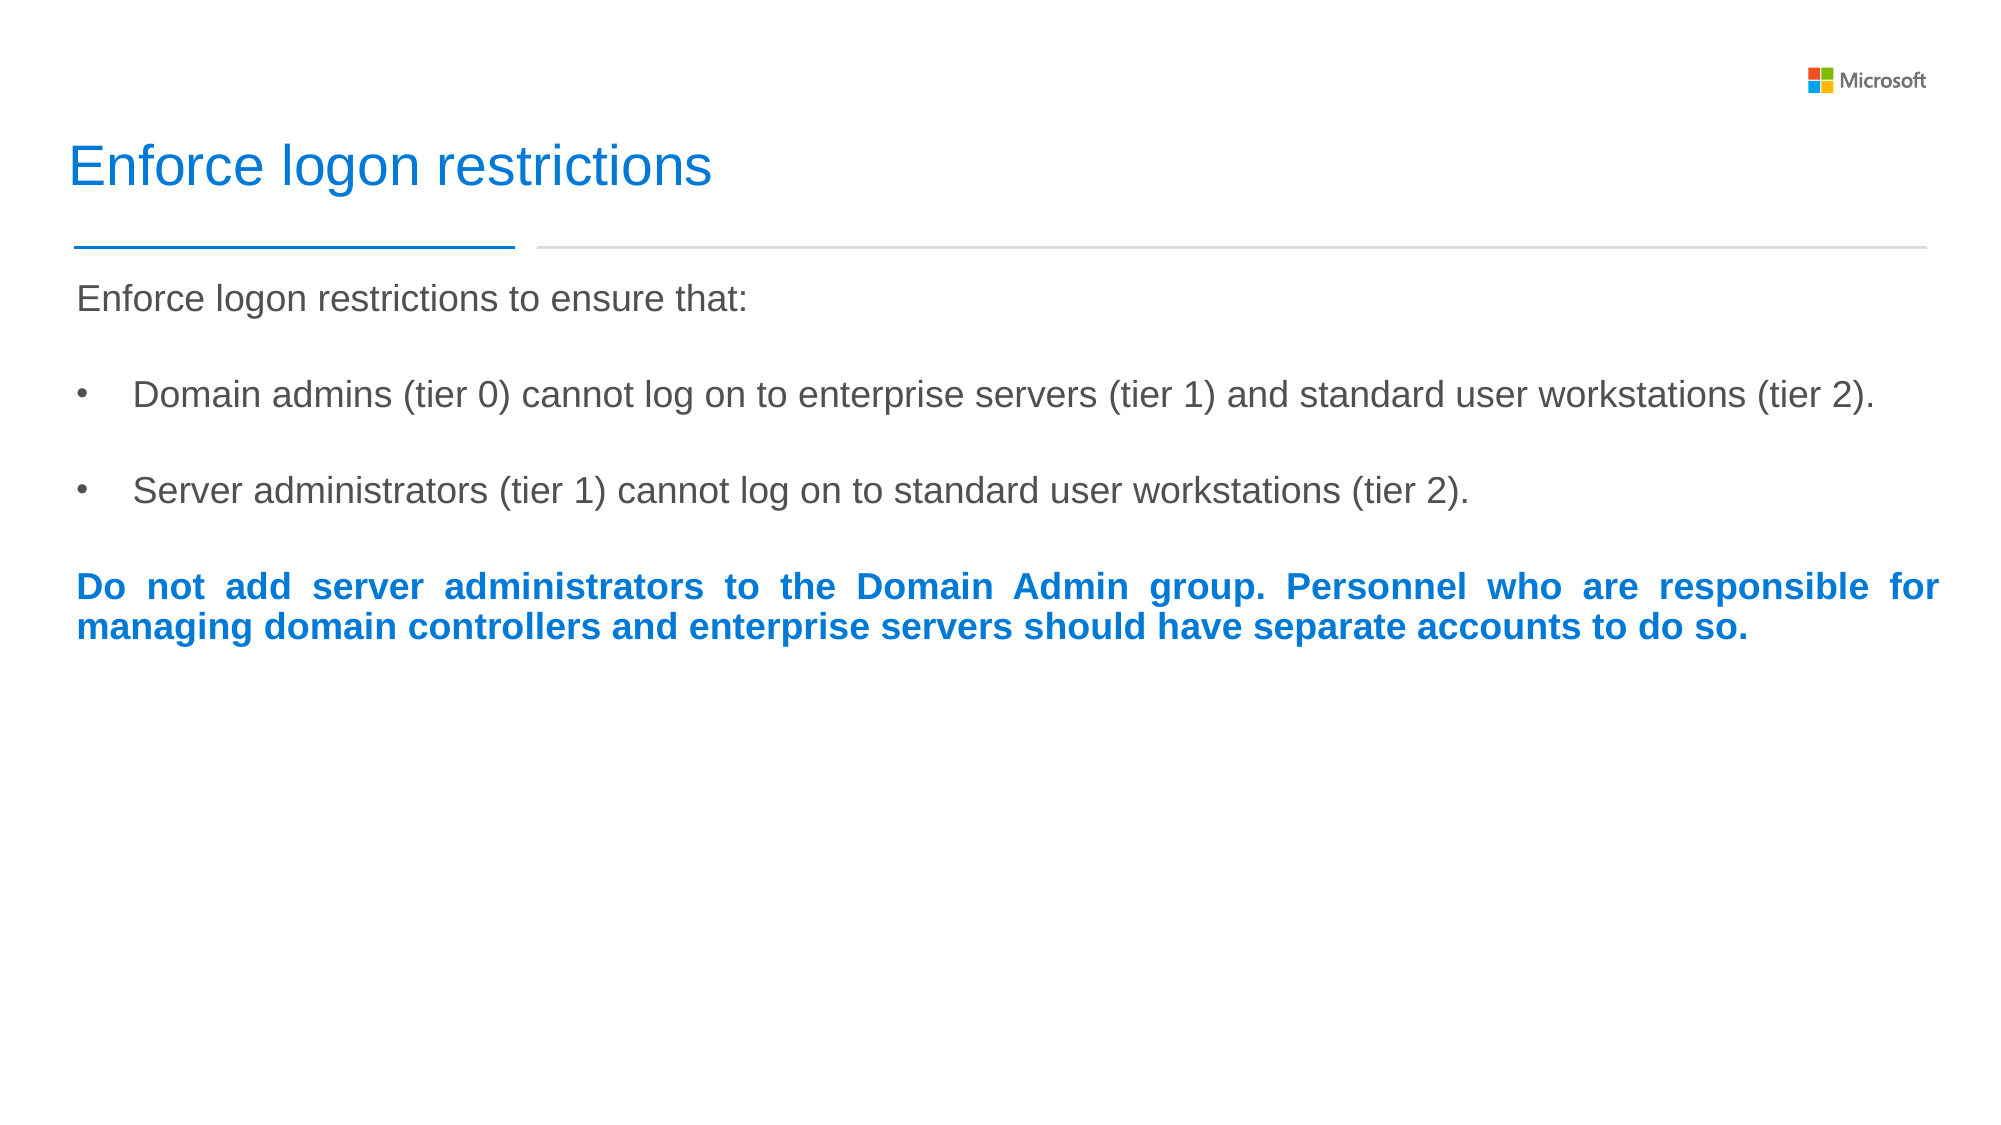

Enforce logon restrictions
Enforce logon restrictions to ensure that:

Domain admins (tier 0) cannot log on to enterprise servers (tier 1) and standard user workstations (tier 2).

Server administrators (tier 1) cannot log on to standard user workstations (tier 2).

Do not add server administrators to the Domain Admin group. Personnel who are responsible for managing domain controllers and enterprise servers should have separate accounts to do so.